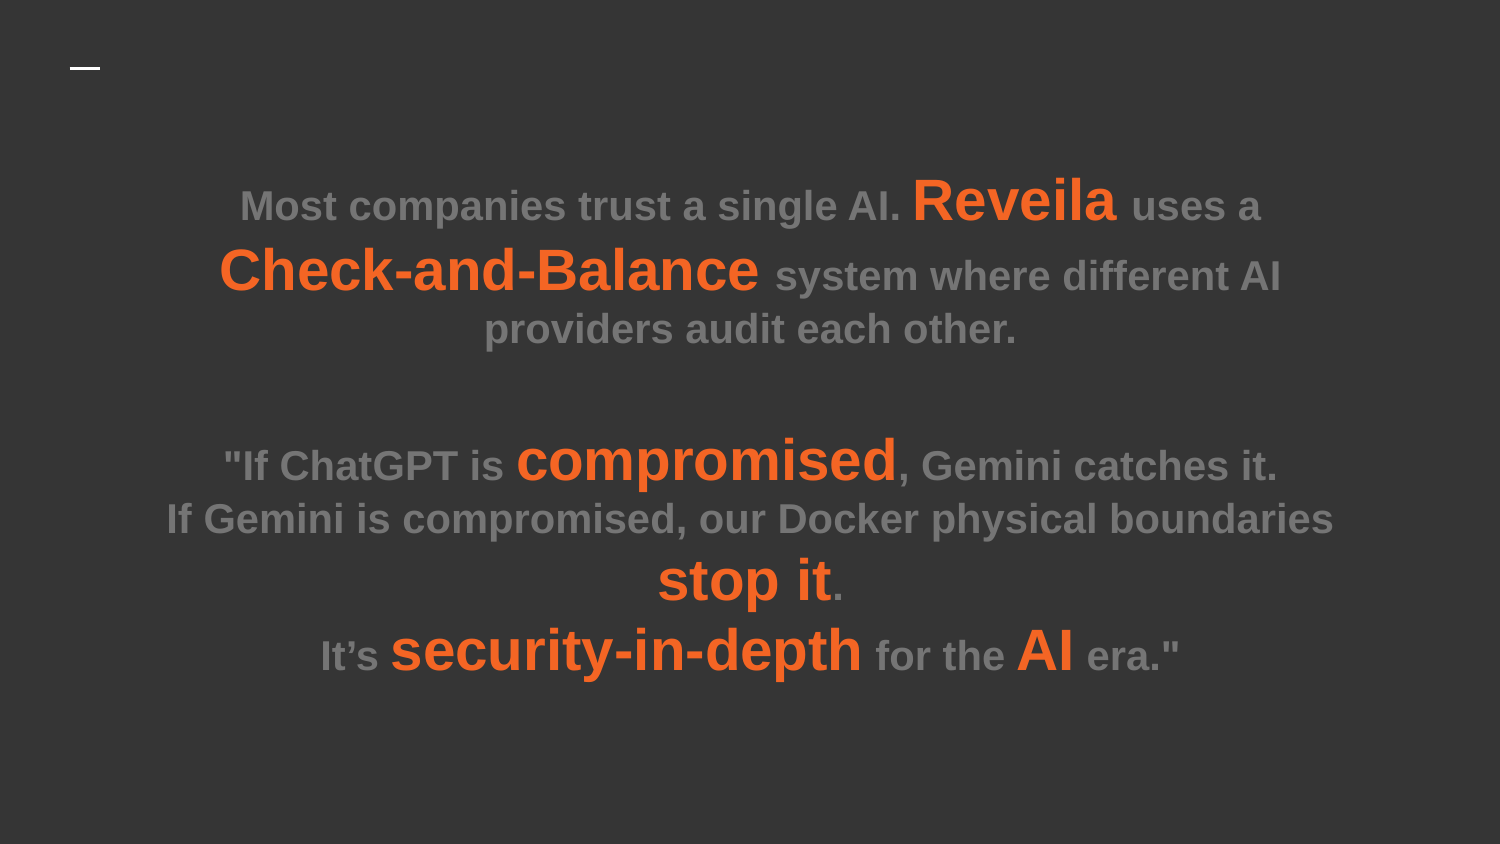

# Most companies trust a single AI. Reveila uses a Check-and-Balance system where different AI providers audit each other. "If ChatGPT is compromised, Gemini catches it. If Gemini is compromised, our Docker physical boundaries stop it. It’s security-in-depth for the AI era."